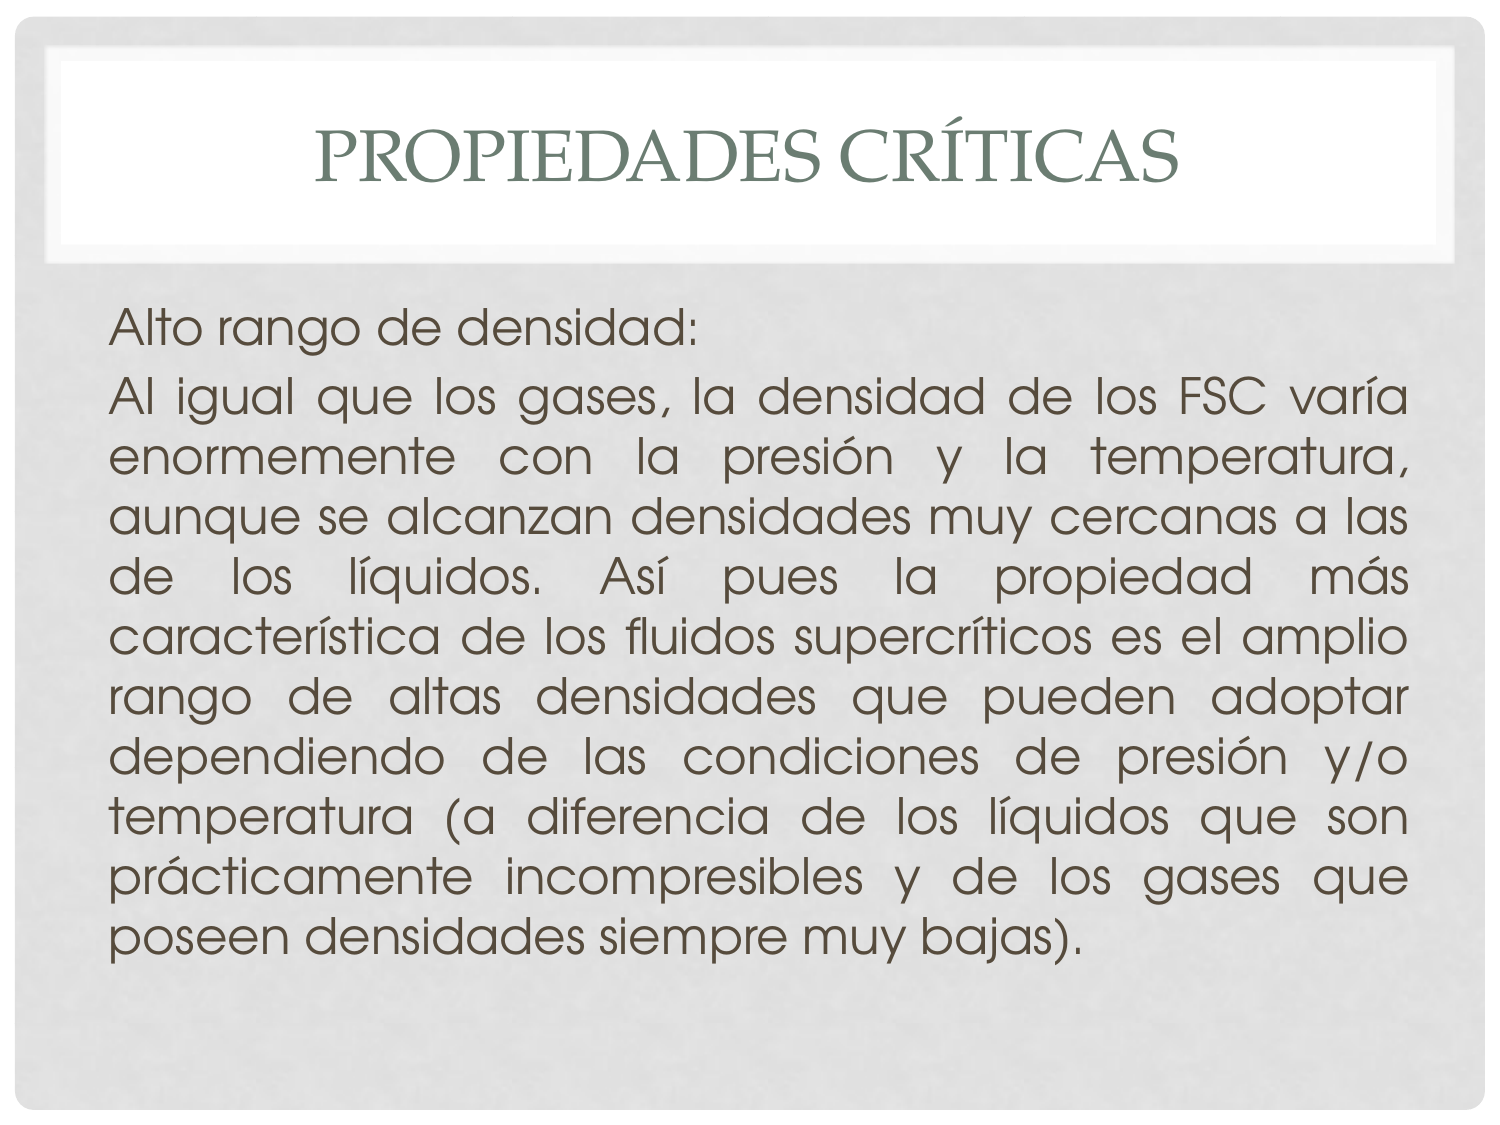

# Propiedades crÍticas
Alto rango de densidad:
Al igual que los gases, la densidad de los FSC varía enormemente con la presión y la temperatura, aunque se alcanzan densidades muy cercanas a las de los líquidos. Así pues la propiedad más característica de los fluidos supercríticos es el amplio rango de altas densidades que pueden adoptar dependiendo de las condiciones de presión y/o temperatura (a diferencia de los líquidos que son prácticamente incompresibles y de los gases que poseen densidades siempre muy bajas).